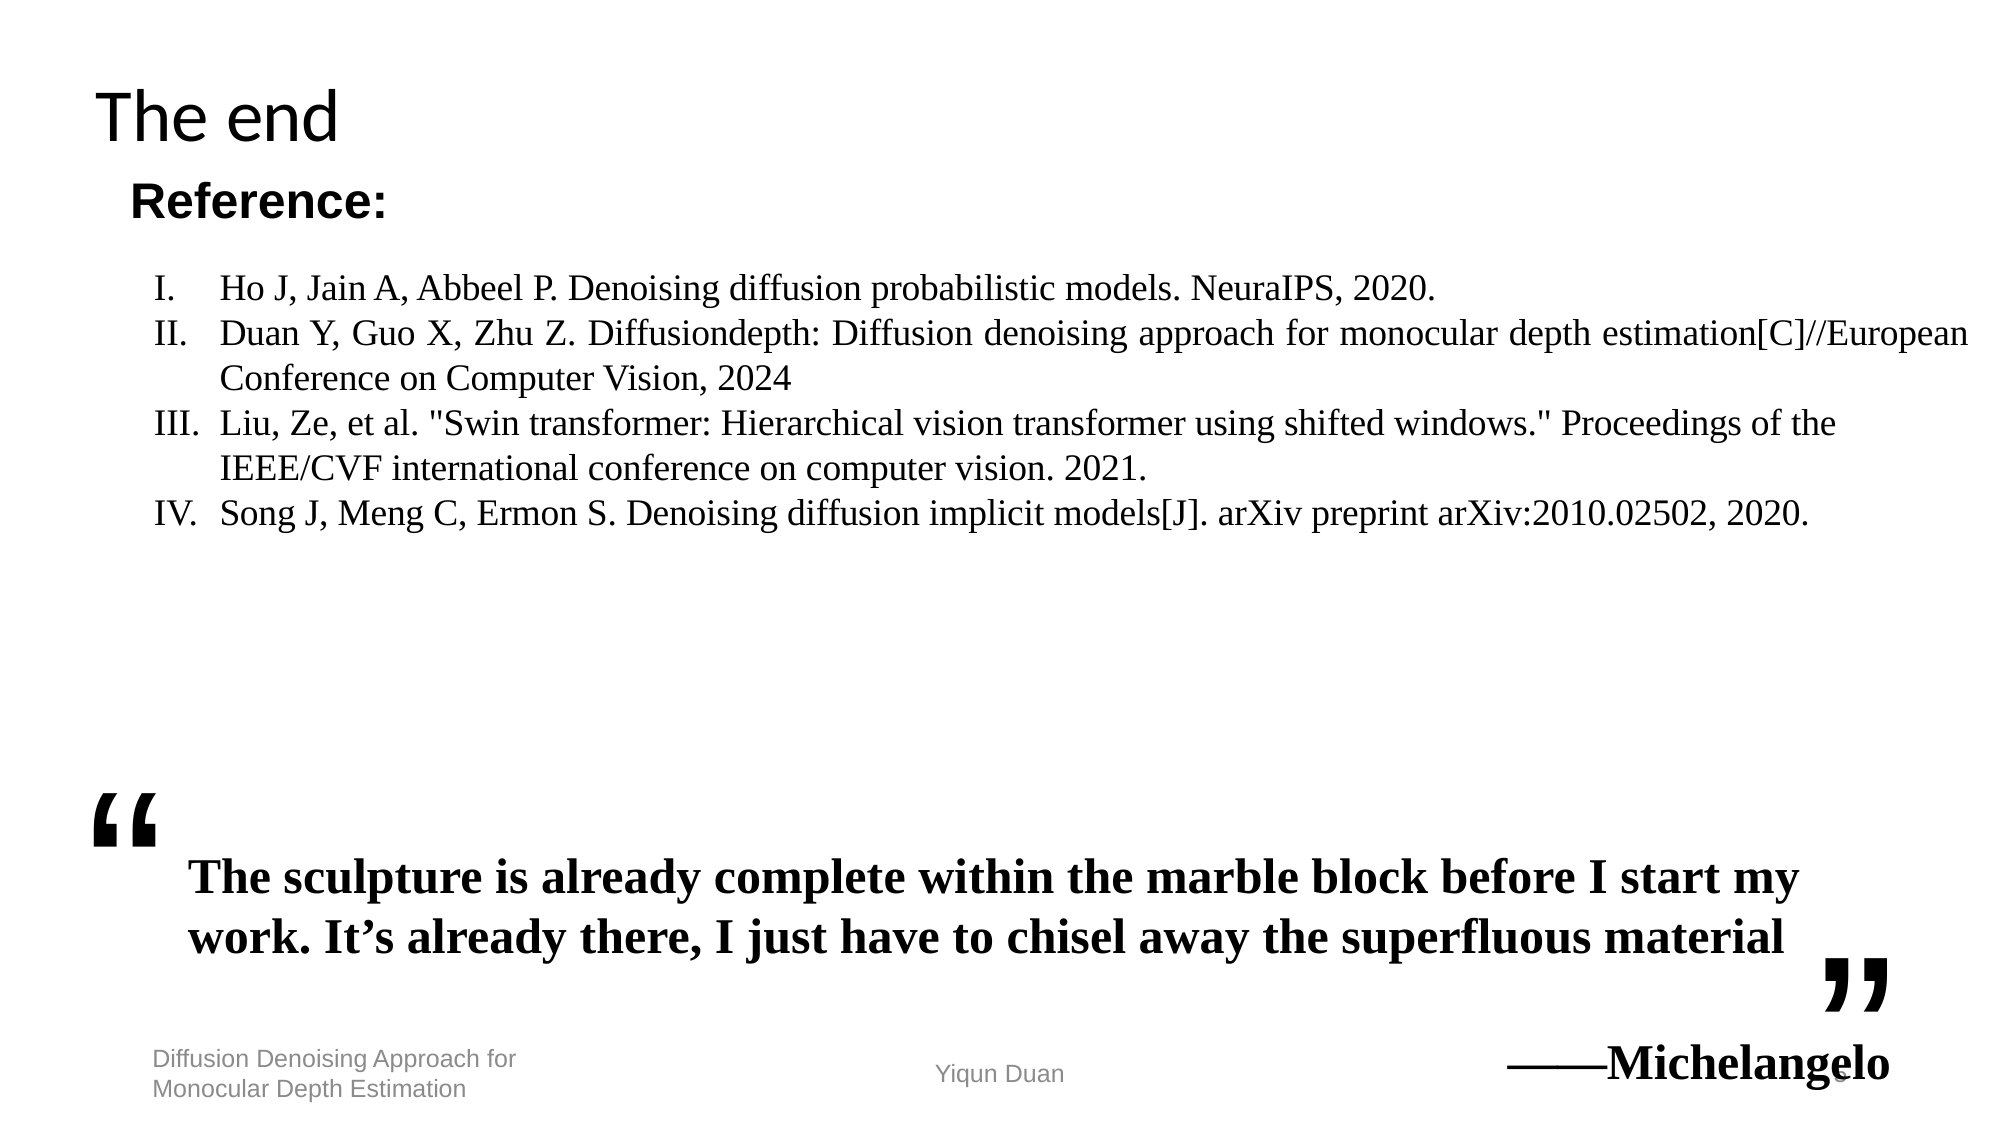

The end
Reference:
Ho J, Jain A, Abbeel P. Denoising diffusion probabilistic models. NeuraIPS, 2020.
Duan Y, Guo X, Zhu Z. Diffusiondepth: Diffusion denoising approach for monocular depth estimation[C]//European Conference on Computer Vision, 2024
Liu, Ze, et al. "Swin transformer: Hierarchical vision transformer using shifted windows." Proceedings of the IEEE/CVF international conference on computer vision. 2021.
Song J, Meng C, Ermon S. Denoising diffusion implicit models[J]. arXiv preprint arXiv:2010.02502, 2020.

“
The sculpture is already complete within the marble block before I start my work. It’s already there, I just have to chisel away the superfluous material
”
——Michelangelo
Diffusion Denoising Approach for Monocular Depth Estimation
Yiqun Duan
5